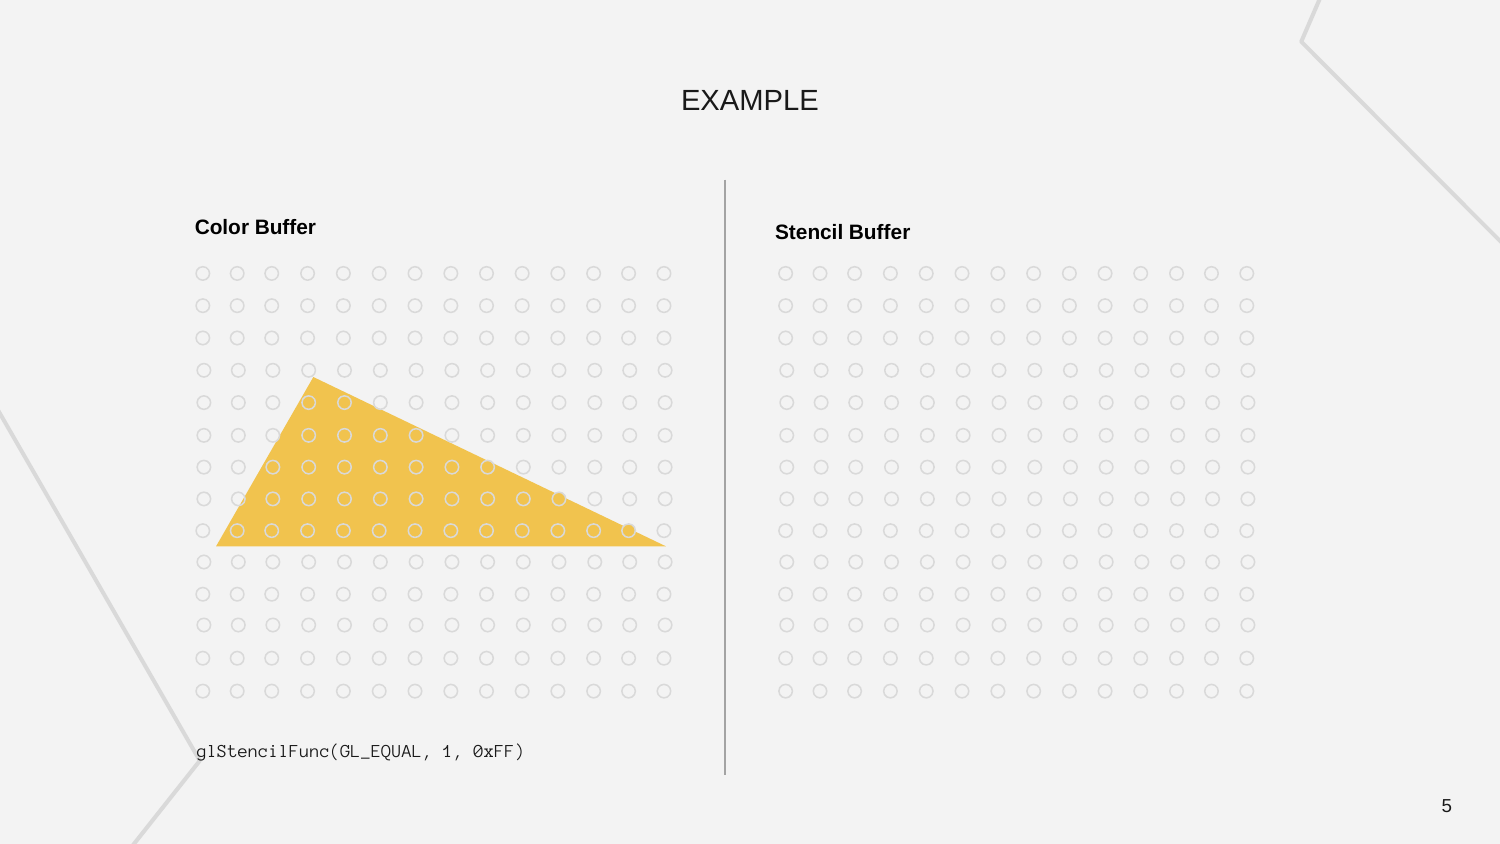

# EXAMPLE
Color Buffer
Stencil Buffer

glStencilFunc(GL_EQUAL, 1, 0xFF)
5